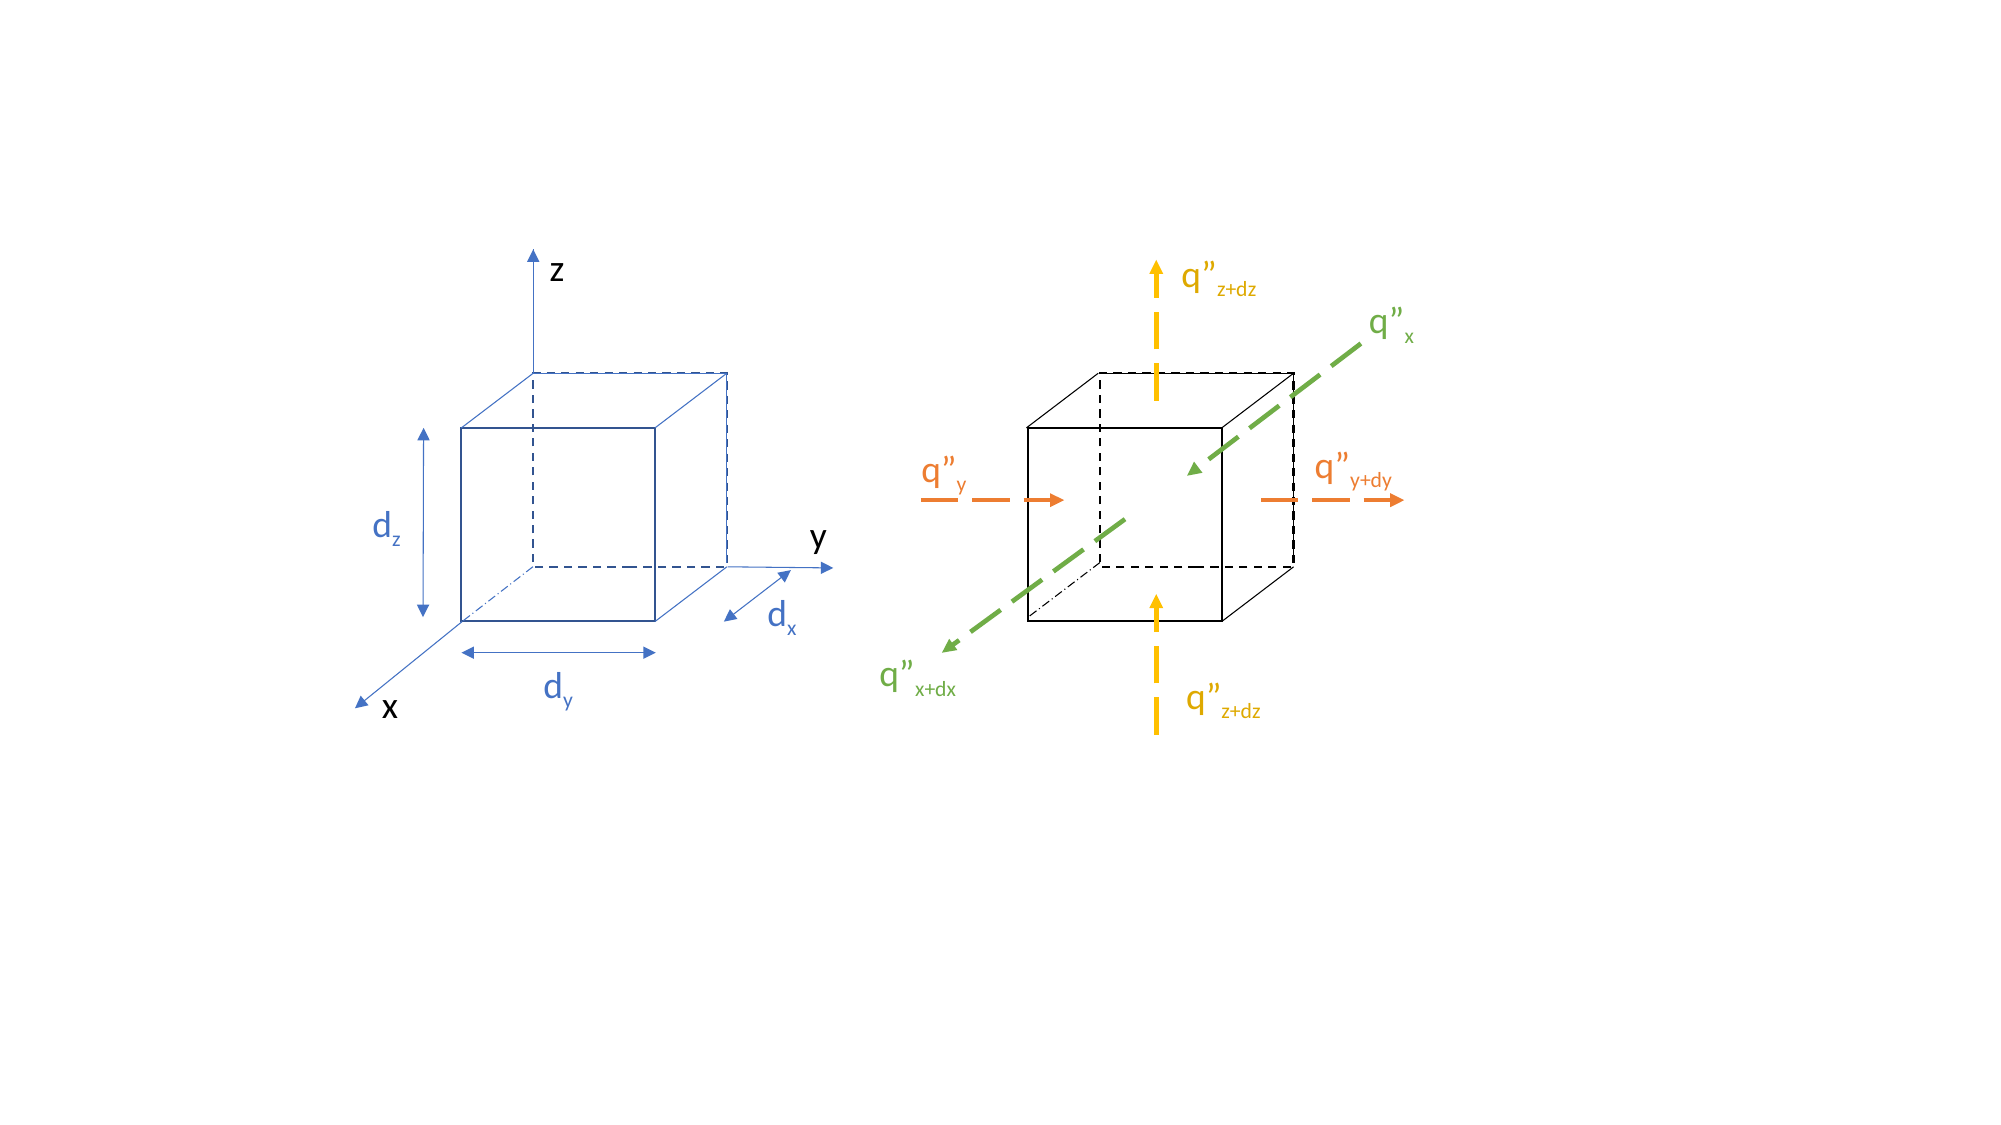

z
q”z+dz
q”x

q”y+dy
q”y
dz
y
dx
q”x+dx
dy
q”z+dz
x